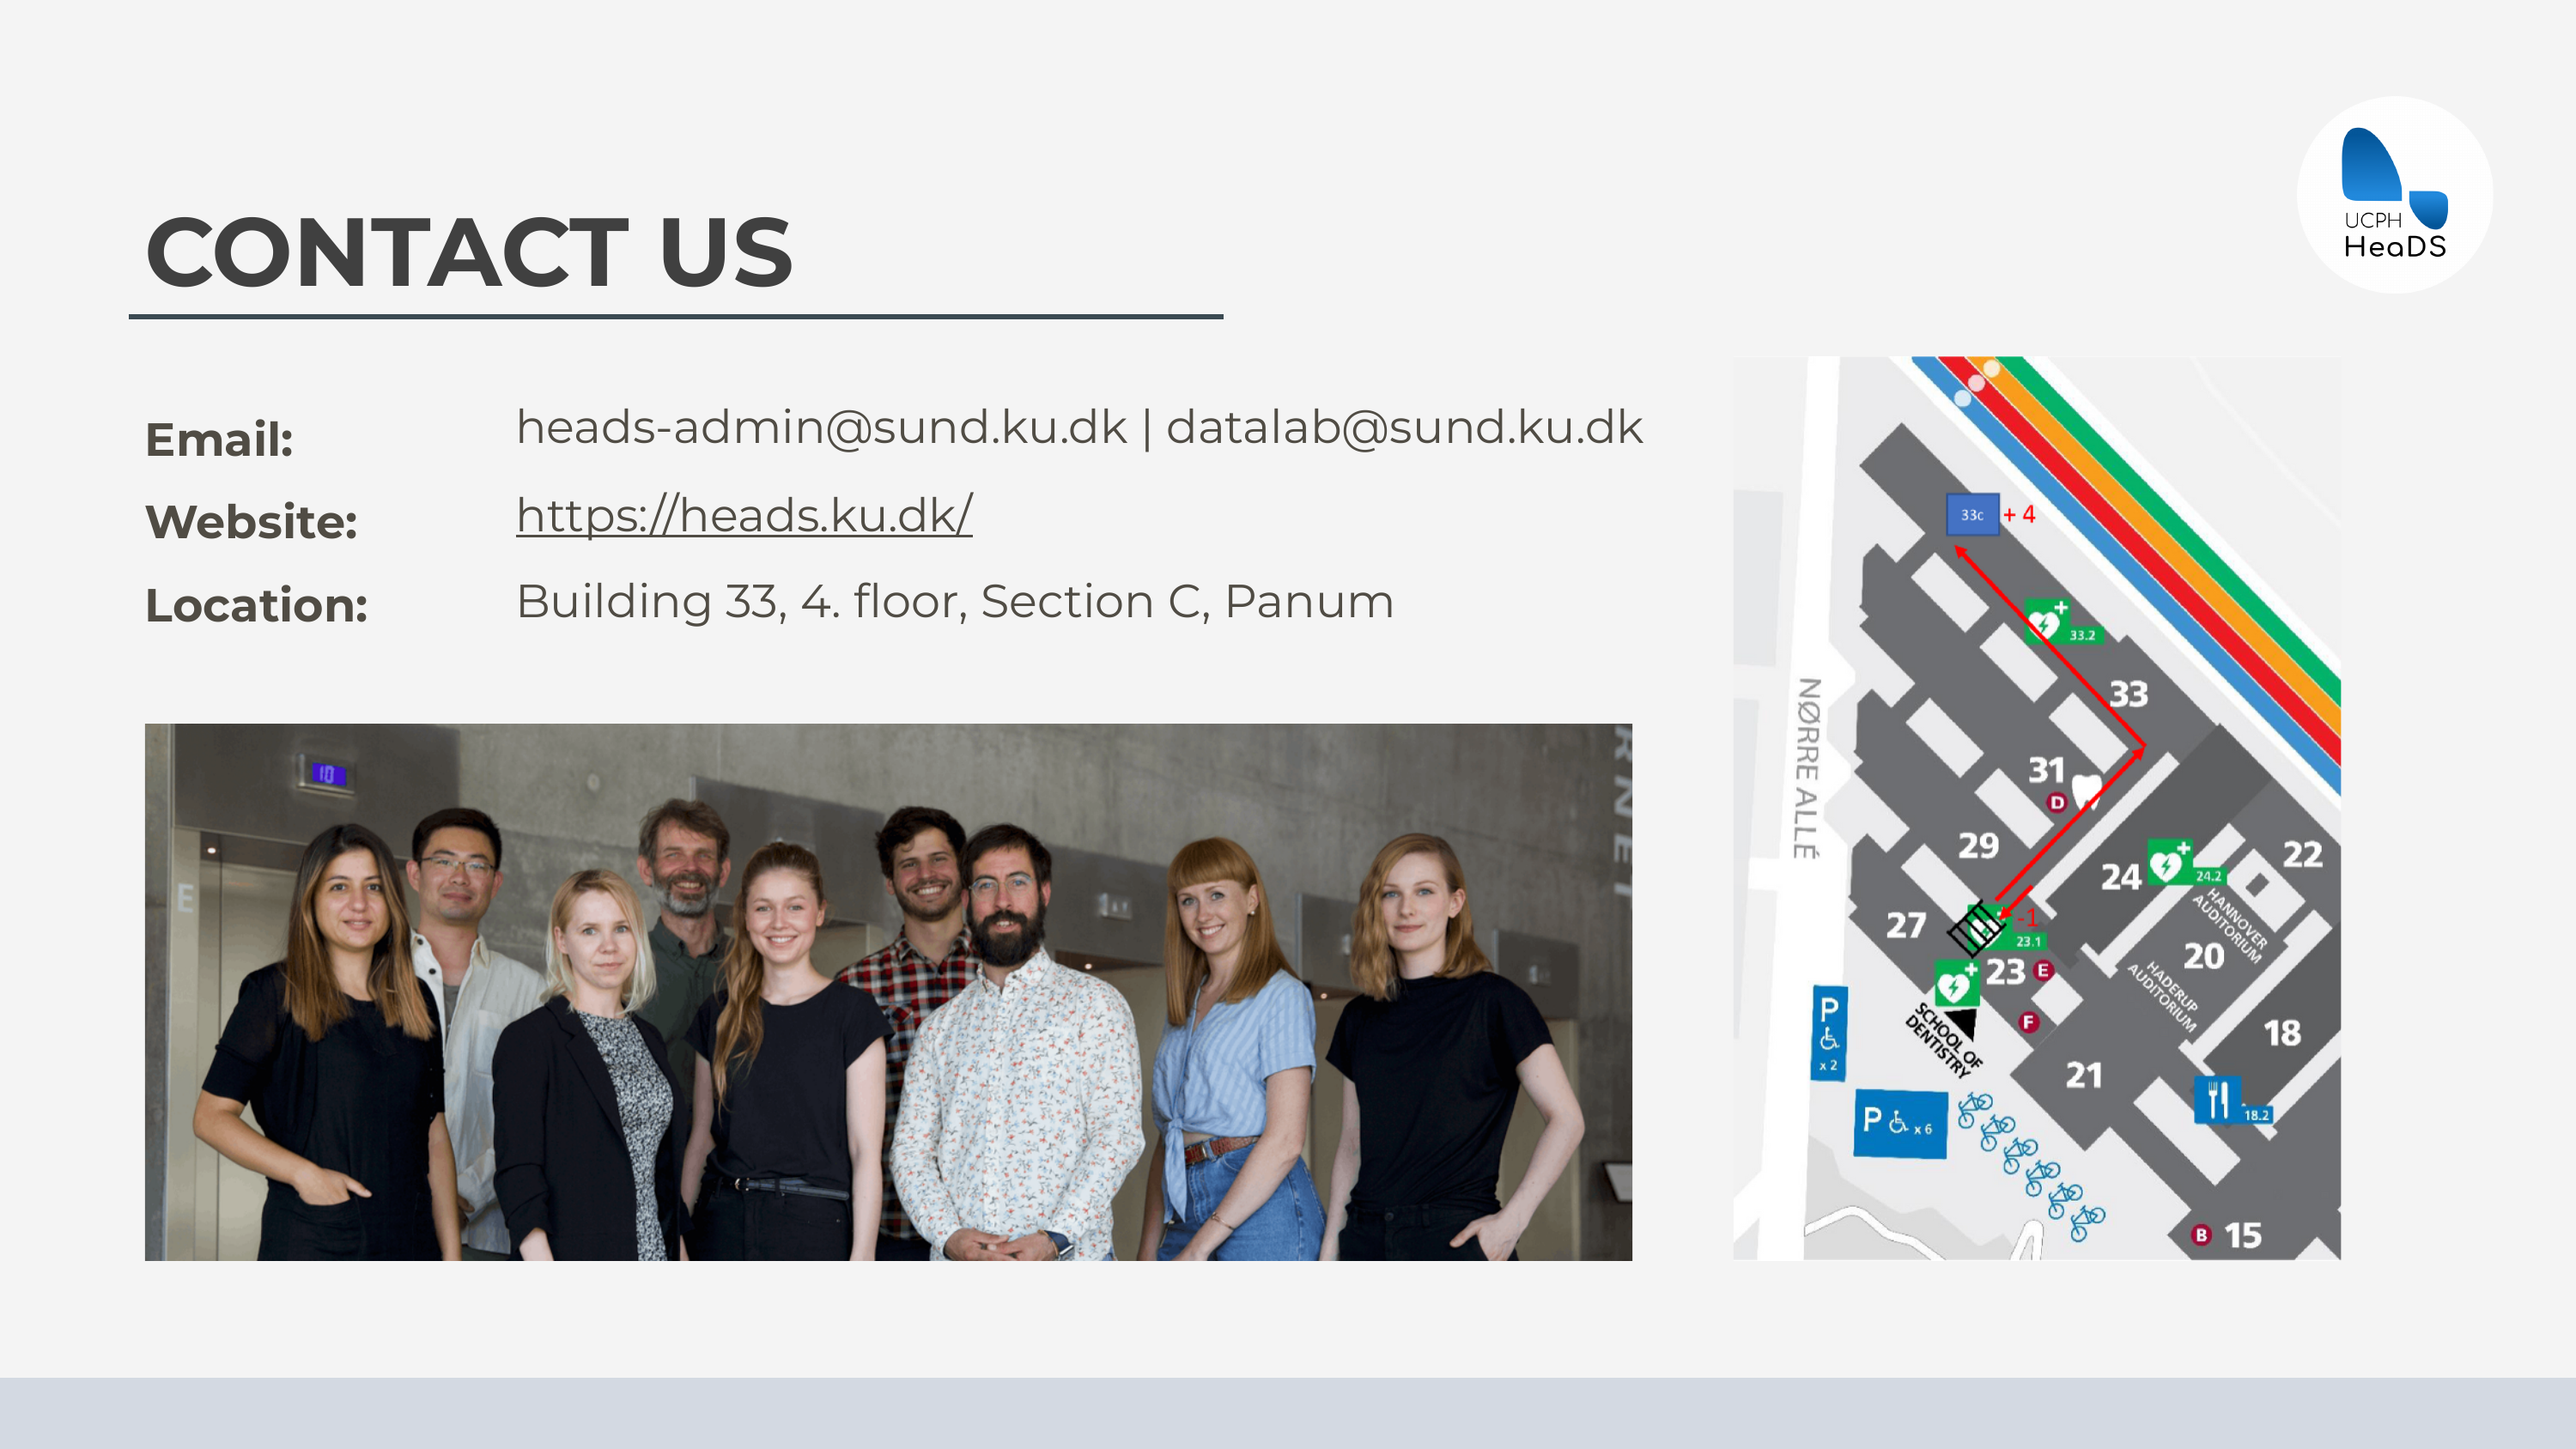

CONTACT US

heads-admin@sund.ku.dk | datalab@sund.ku.dk
Email:
https://heads.ku.dk/
Website:
Building 33, 4. floor, Section C, Panum
Location: